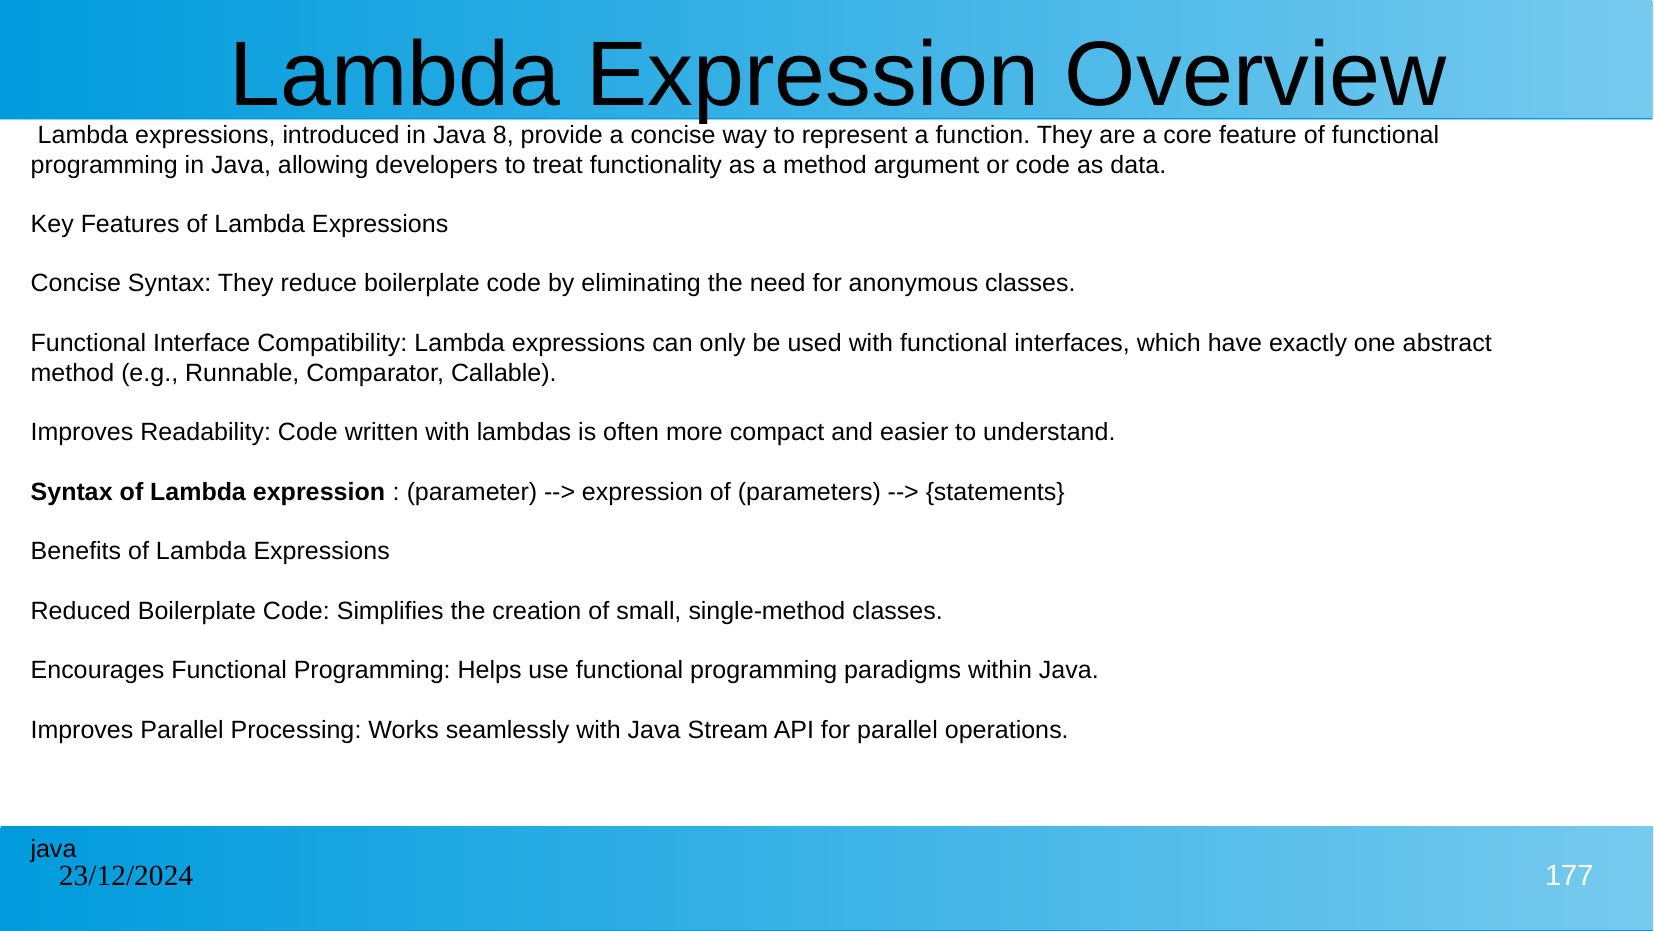

# Lambda Expression Overview
 Lambda expressions, introduced in Java 8, provide a concise way to represent a function. They are a core feature of functional programming in Java, allowing developers to treat functionality as a method argument or code as data.
Key Features of Lambda Expressions
Concise Syntax: They reduce boilerplate code by eliminating the need for anonymous classes.
Functional Interface Compatibility: Lambda expressions can only be used with functional interfaces, which have exactly one abstract method (e.g., Runnable, Comparator, Callable).
Improves Readability: Code written with lambdas is often more compact and easier to understand.
Syntax of Lambda expression : (parameter) --> expression of (parameters) --> {statements}
Benefits of Lambda Expressions
Reduced Boilerplate Code: Simplifies the creation of small, single-method classes.
Encourages Functional Programming: Helps use functional programming paradigms within Java.
Improves Parallel Processing: Works seamlessly with Java Stream API for parallel operations.

java

23/12/2024
177